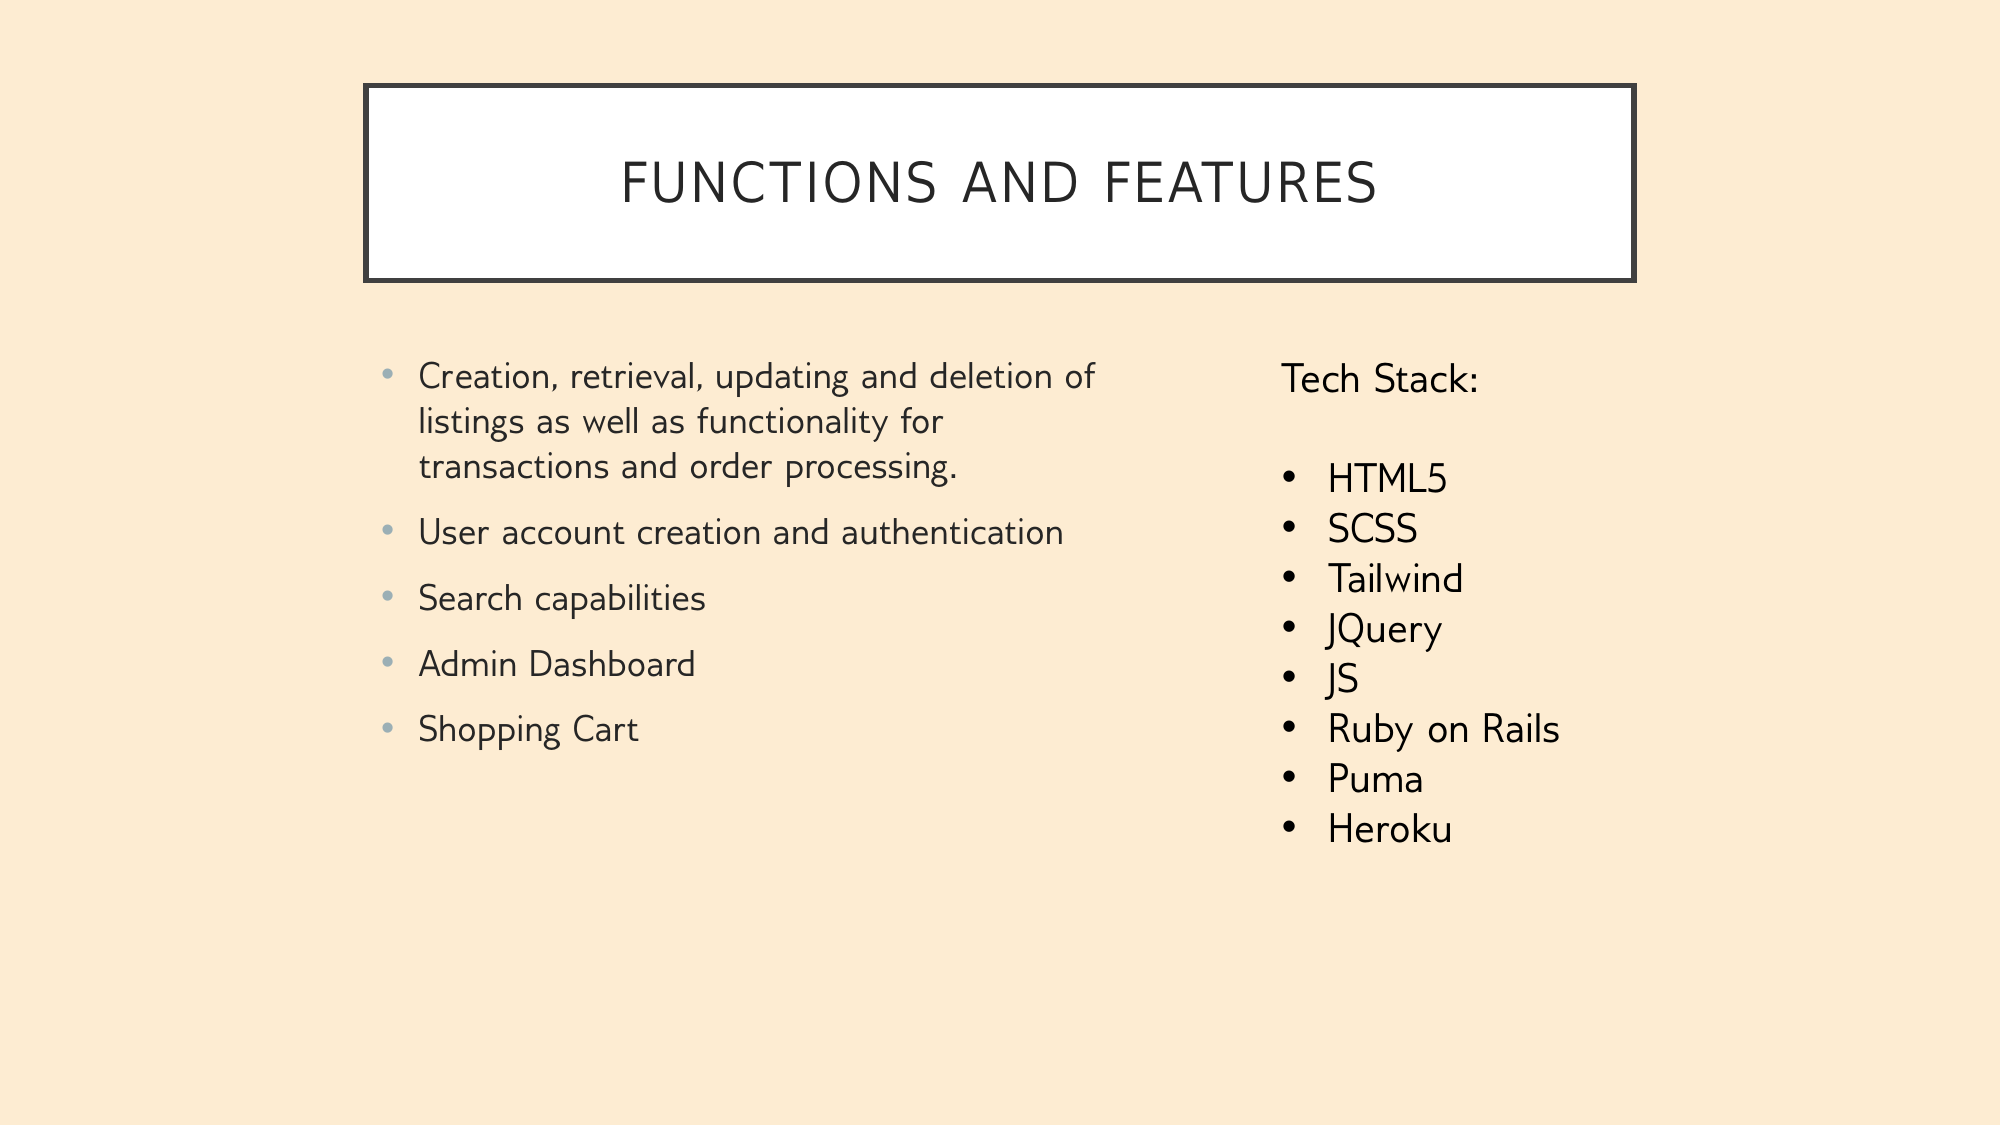

# Functions and Features
Creation, retrieval, updating and deletion of listings as well as functionality for transactions and order processing.
User account creation and authentication
Search capabilities
Admin Dashboard
Shopping Cart
Tech Stack:

HTML5
SCSS
Tailwind
JQuery
JS
Ruby on Rails
Puma
Heroku